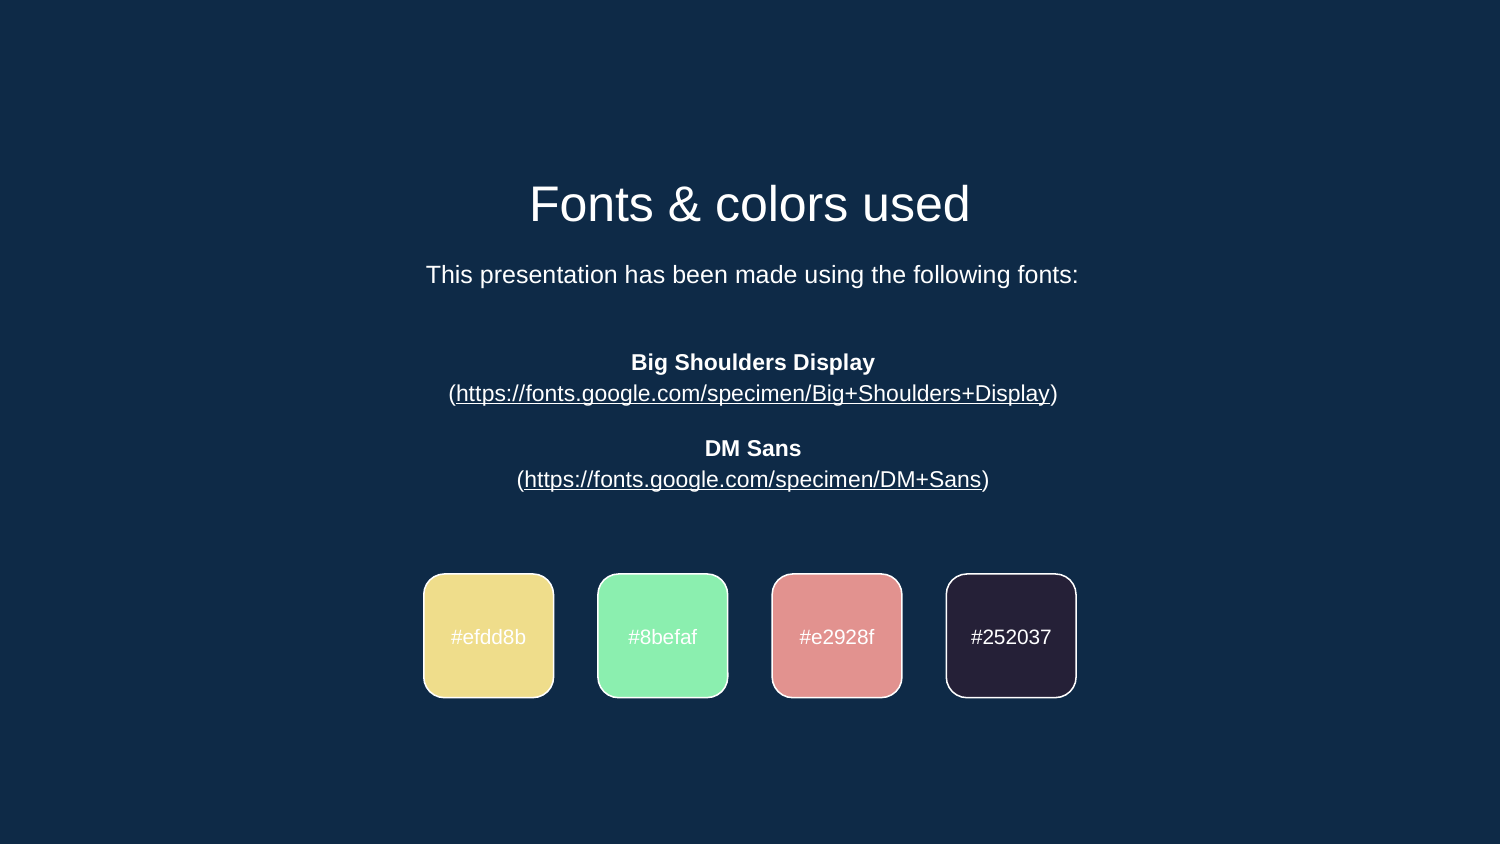

Fonts & colors used
This presentation has been made using the following fonts:

Big Shoulders Display
(https://fonts.google.com/specimen/Big+Shoulders+Display)

DM Sans
(https://fonts.google.com/specimen/DM+Sans)

#efdd8b
#8befaf
#e2928f
#252037